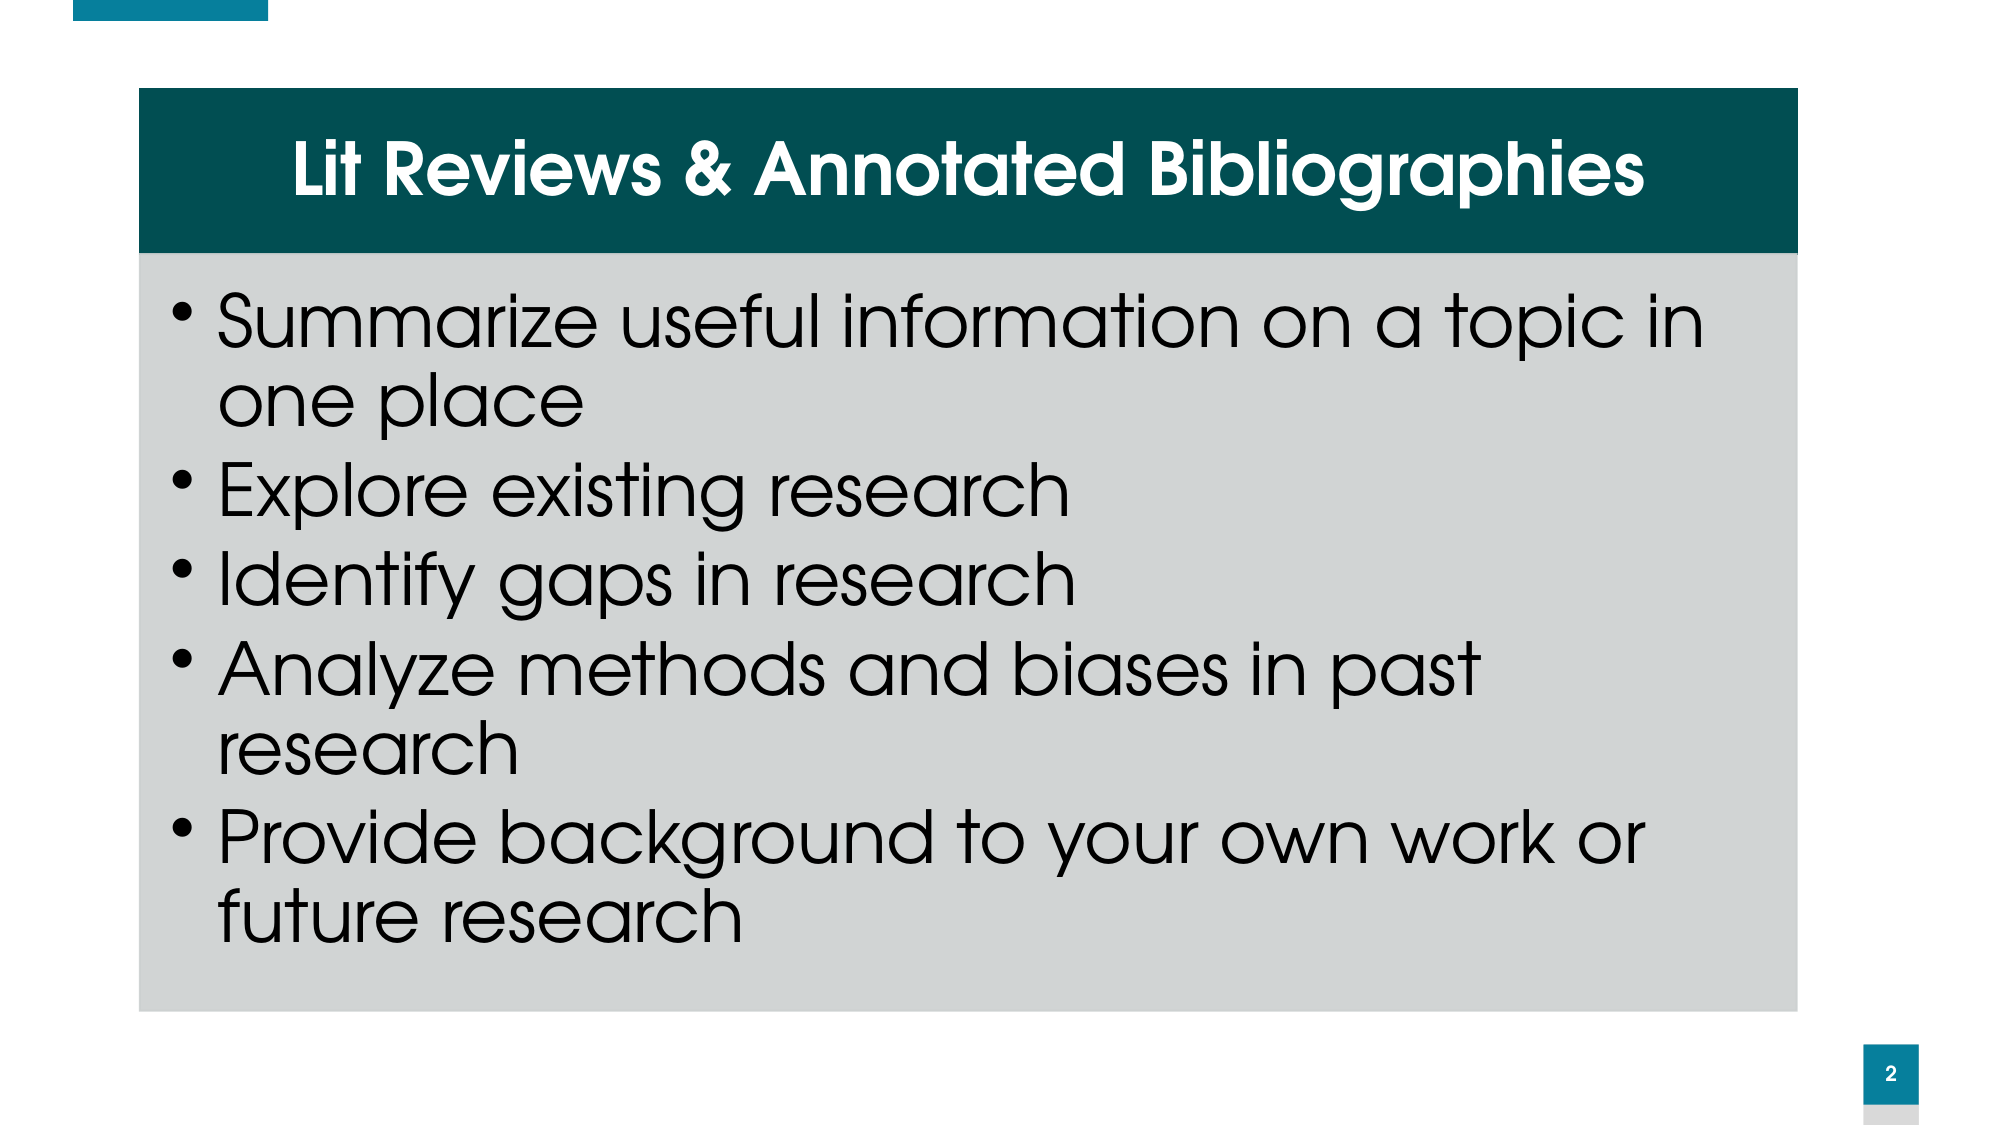

Lit Reviews & Annotated Bibliographies
Summarize useful information on a topic in one place
Explore existing research
Identify gaps in research
Analyze methods and biases in past research
Provide background to your own work or future research